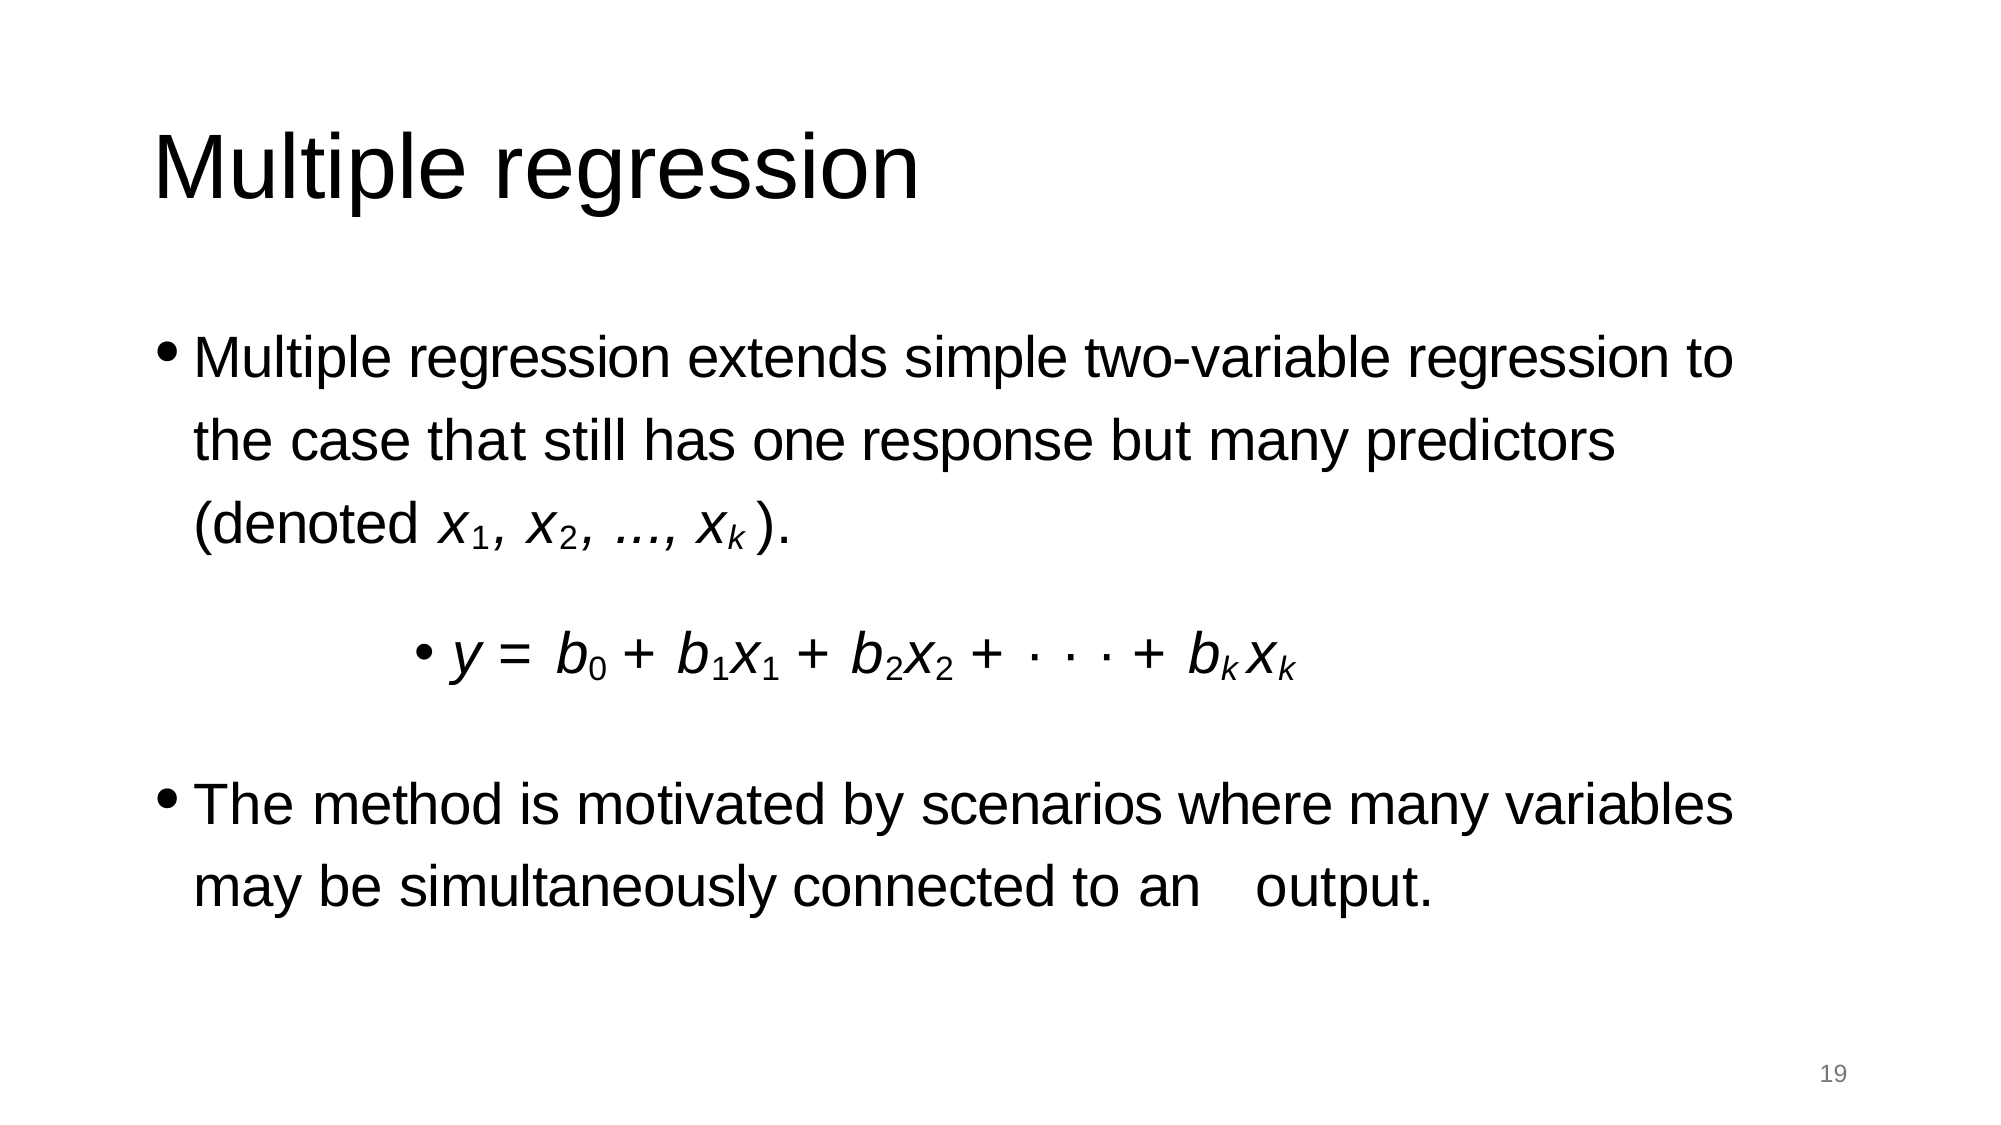

# Multiple regression
Multiple regression extends simple two-variable regression to  the case that still has one response but many predictors  (denoted x1, x2, ..., xk ).

y = b0 + b1x1 + b2x2 + · · · + bk xk

The method is motivated by scenarios where many variables  may be simultaneously connected to an   output.
19